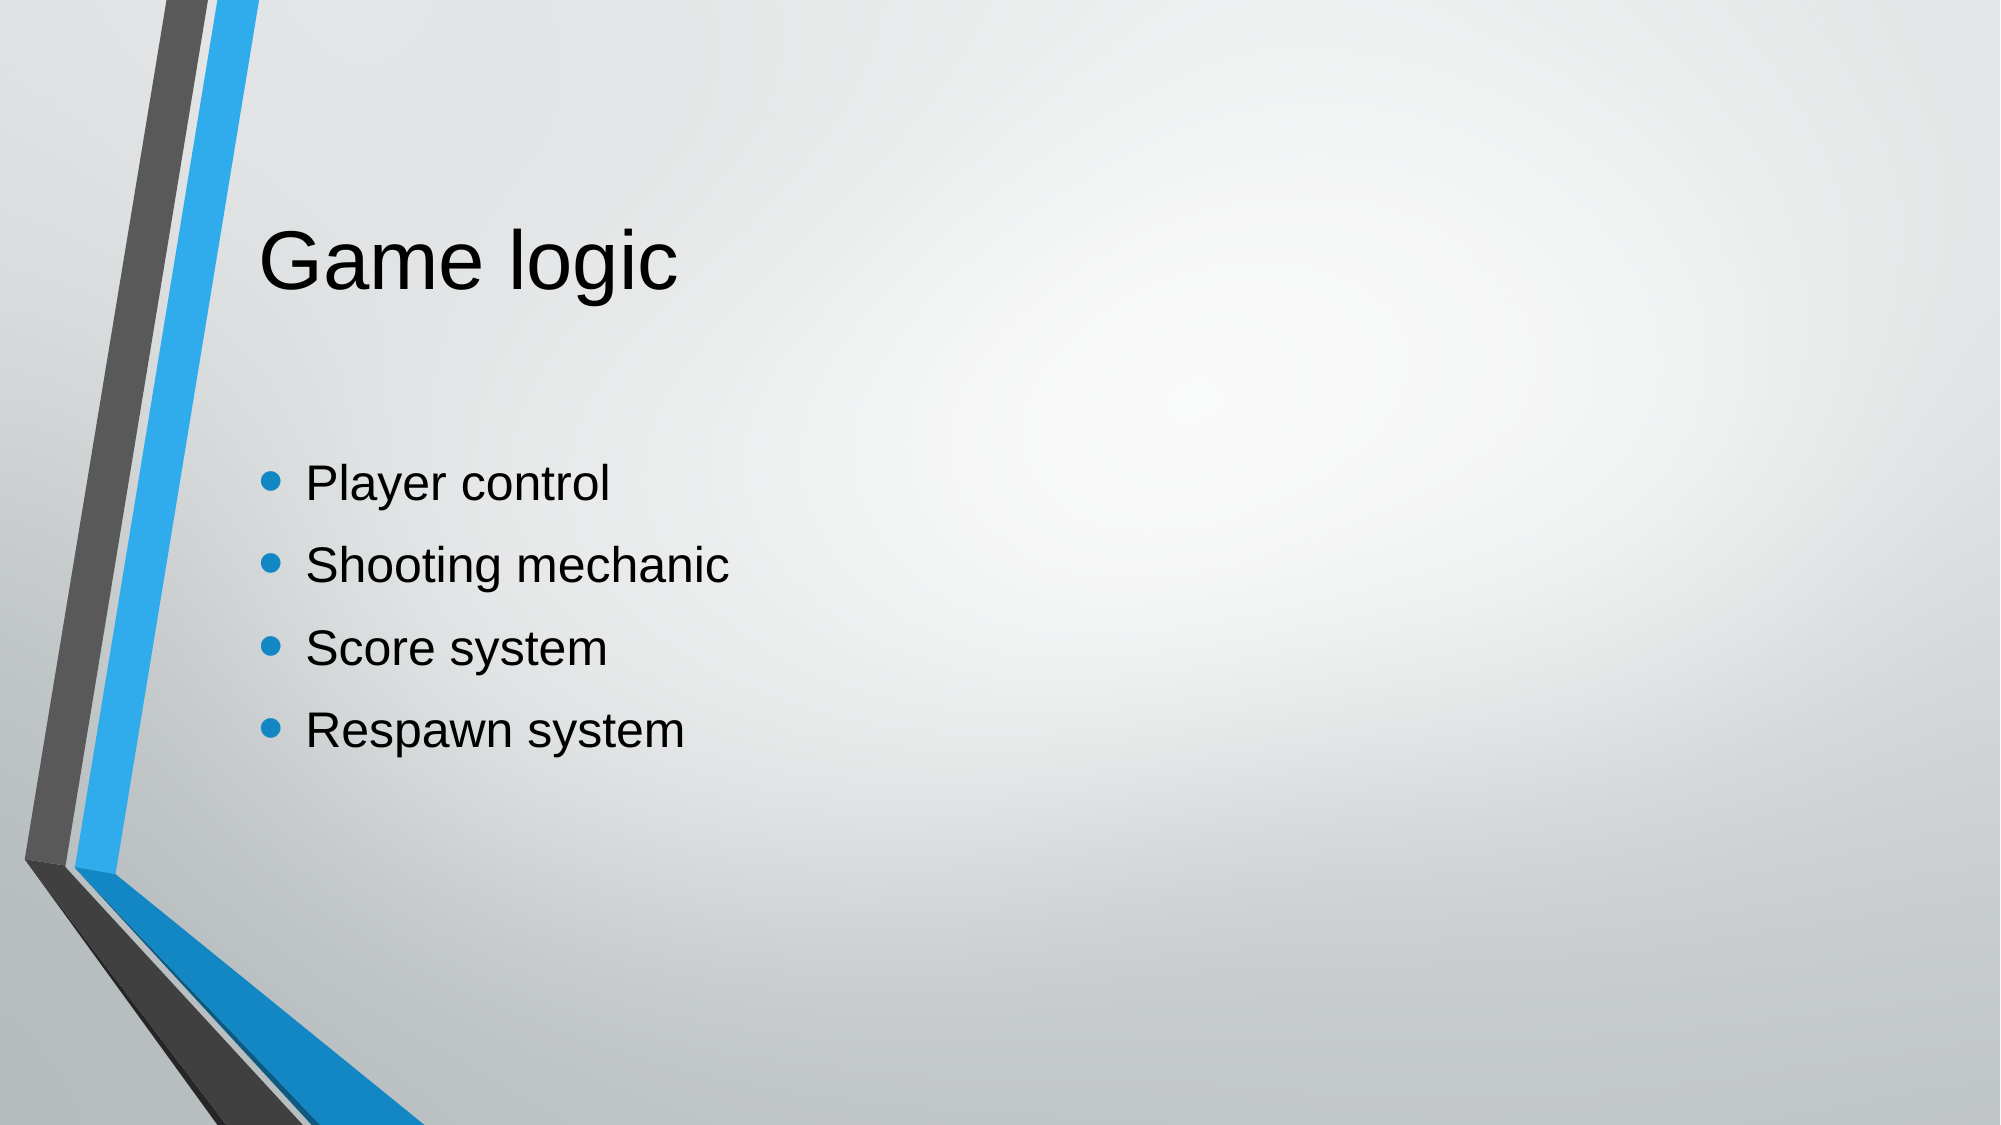

# Game logic

Player control
Shooting mechanic
Score system
Respawn system